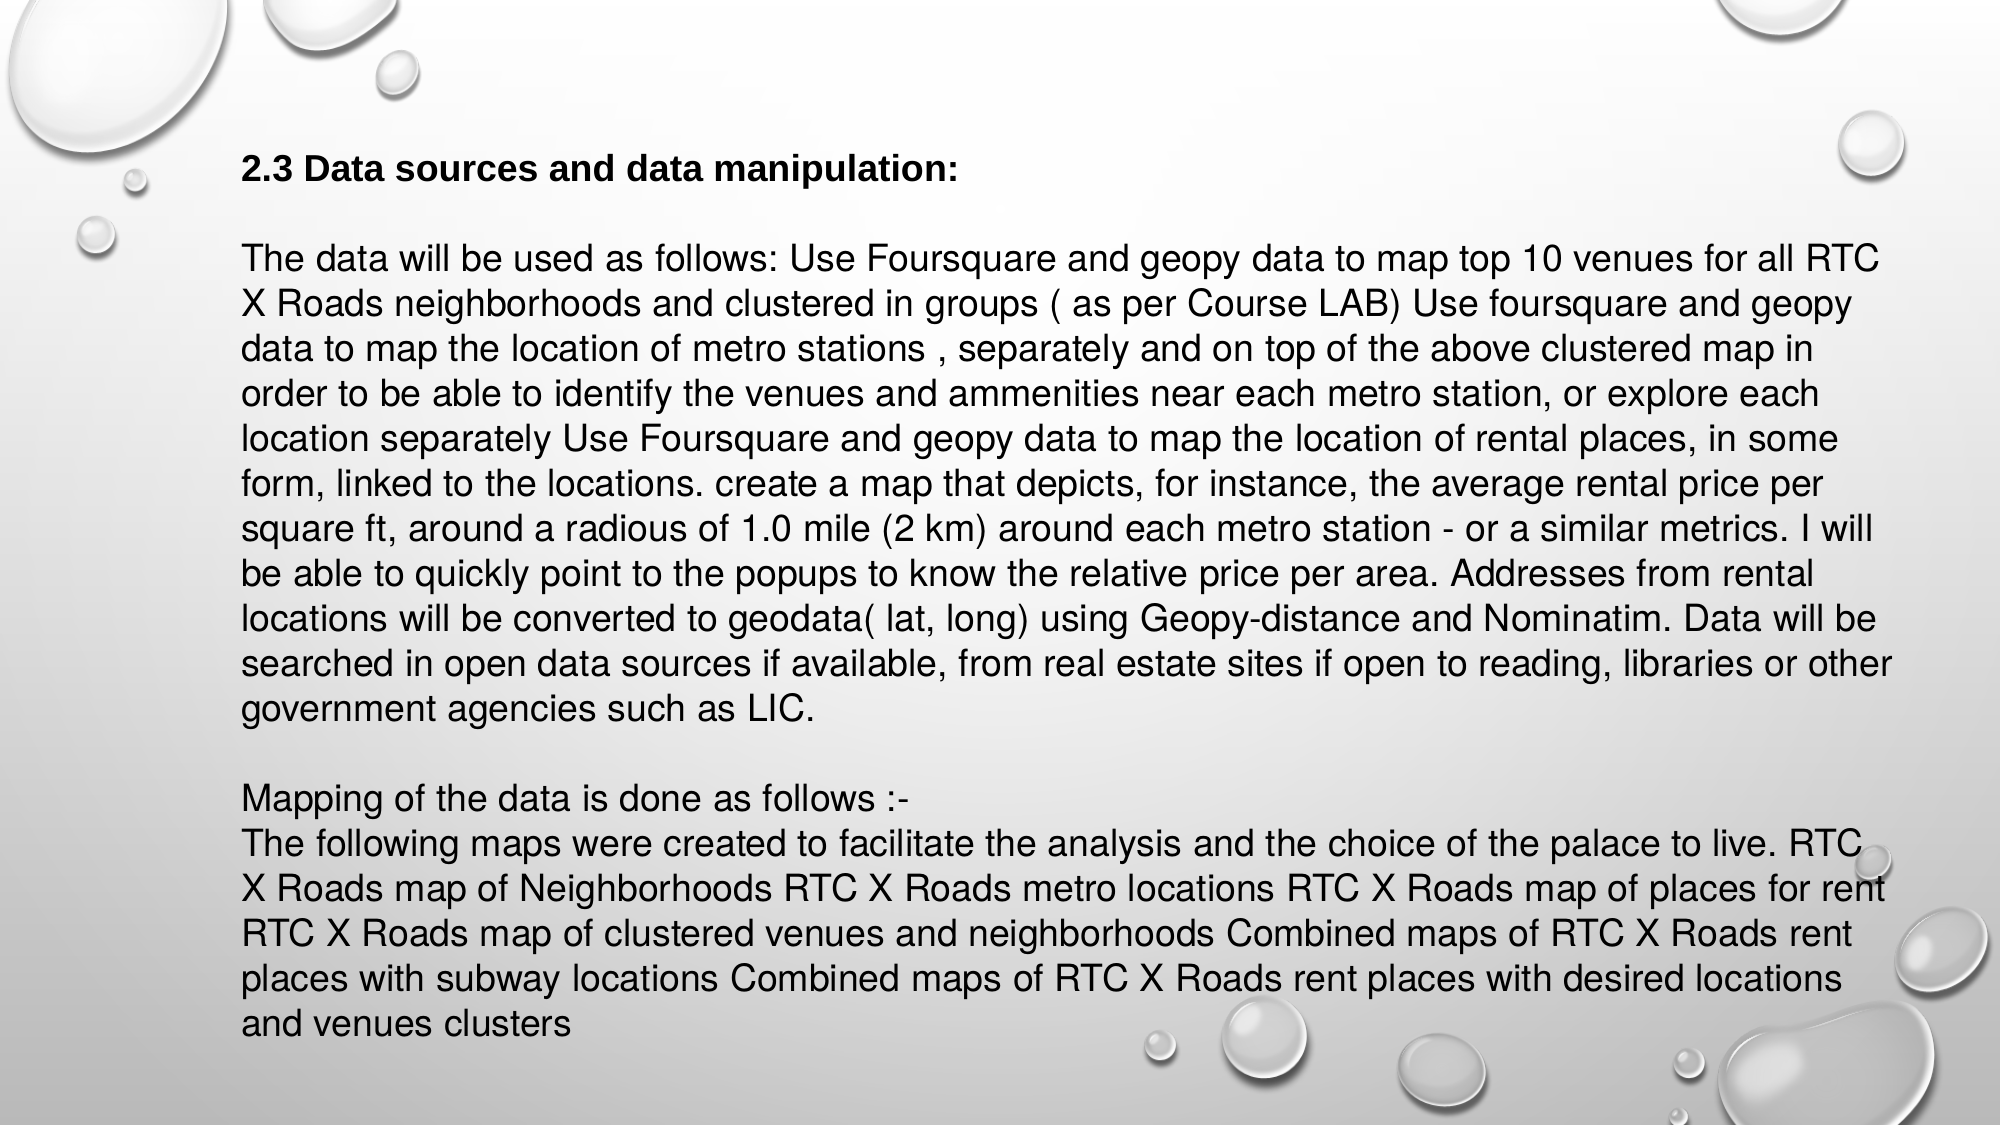

2.3 Data sources and data manipulation:

The data will be used as follows: Use Foursquare and geopy data to map top 10 venues for all RTC X Roads neighborhoods and clustered in groups ( as per Course LAB) Use foursquare and geopy data to map the location of metro stations , separately and on top of the above clustered map in order to be able to identify the venues and ammenities near each metro station, or explore each location separately Use Foursquare and geopy data to map the location of rental places, in some form, linked to the locations. create a map that depicts, for instance, the average rental price per square ft, around a radious of 1.0 mile (2 km) around each metro station - or a similar metrics. I will be able to quickly point to the popups to know the relative price per area. Addresses from rental locations will be converted to geodata( lat, long) using Geopy-distance and Nominatim. Data will be searched in open data sources if available, from real estate sites if open to reading, libraries or other government agencies such as LIC.

Mapping of the data is done as follows :-
The following maps were created to facilitate the analysis and the choice of the palace to live. RTC X Roads map of Neighborhoods RTC X Roads metro locations RTC X Roads map of places for rent RTC X Roads map of clustered venues and neighborhoods Combined maps of RTC X Roads rent places with subway locations Combined maps of RTC X Roads rent places with desired locations and venues clusters